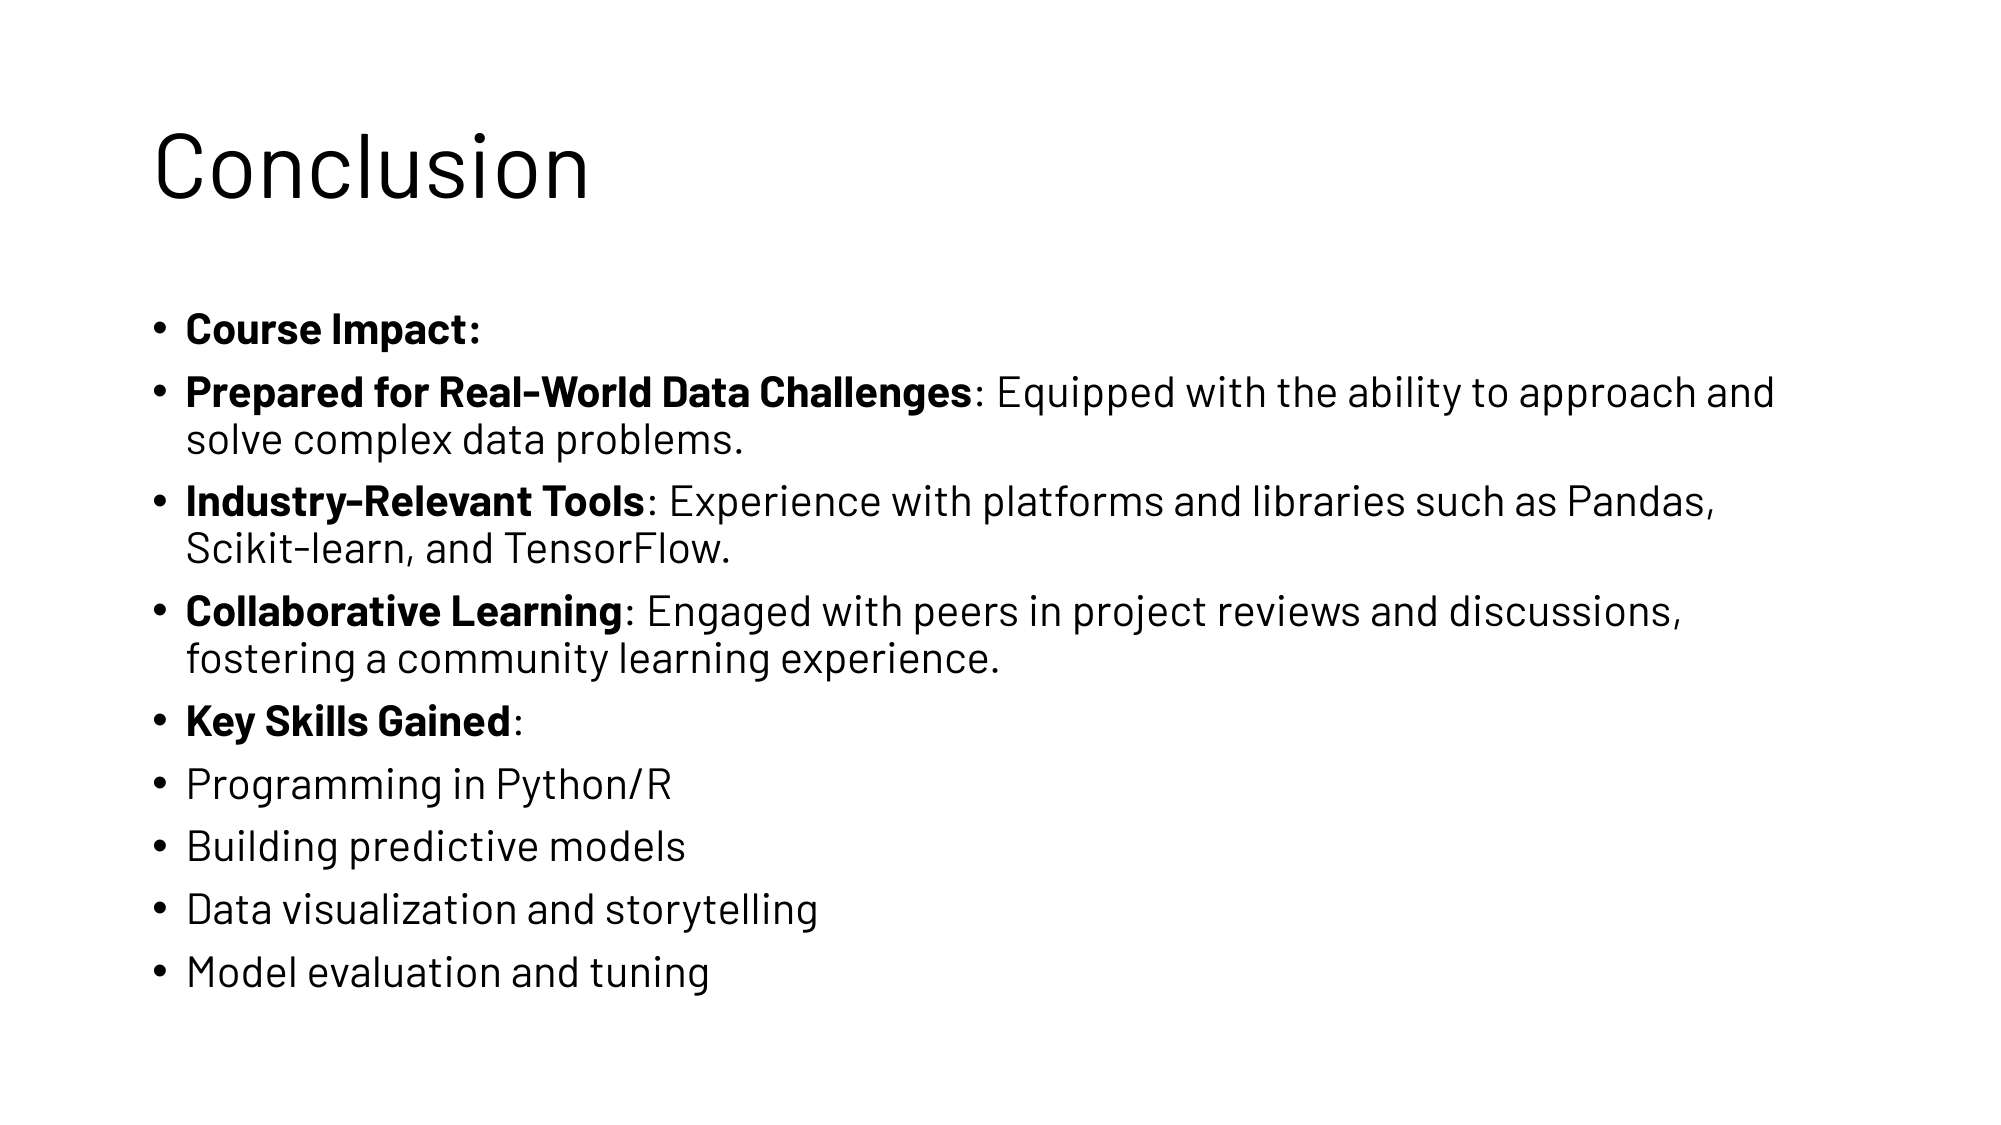

# Conclusion
Course Impact:
Prepared for Real-World Data Challenges: Equipped with the ability to approach and solve complex data problems.
Industry-Relevant Tools: Experience with platforms and libraries such as Pandas, Scikit-learn, and TensorFlow.
Collaborative Learning: Engaged with peers in project reviews and discussions, fostering a community learning experience.
Key Skills Gained:
Programming in Python/R
Building predictive models
Data visualization and storytelling
Model evaluation and tuning